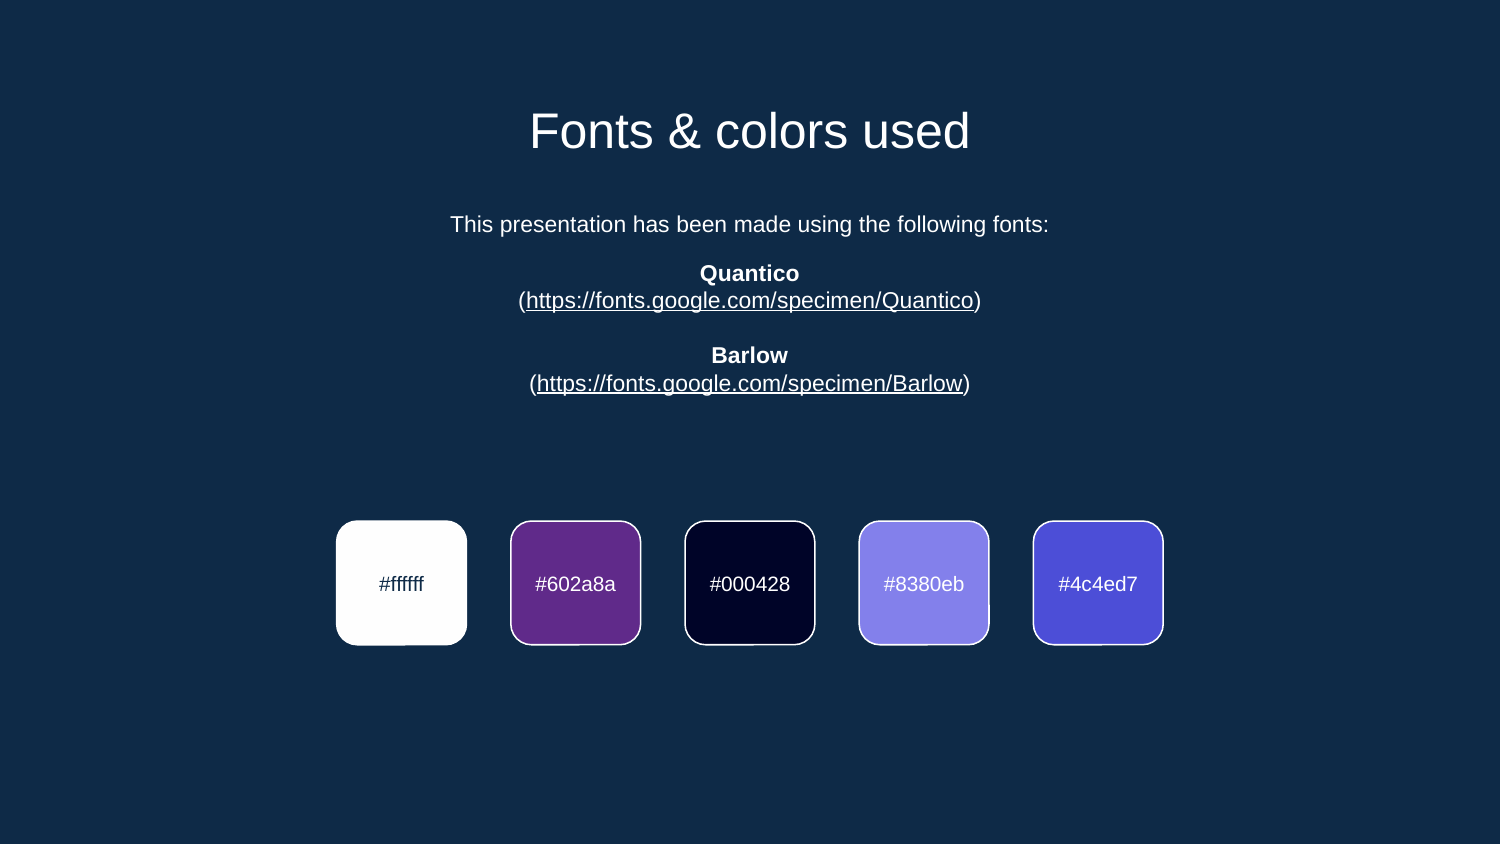

# Fonts & colors used
This presentation has been made using the following fonts:
Quantico
(https://fonts.google.com/specimen/Quantico)

Barlow
(https://fonts.google.com/specimen/Barlow)

#ffffff
#602a8a
#000428
#8380eb
#4c4ed7